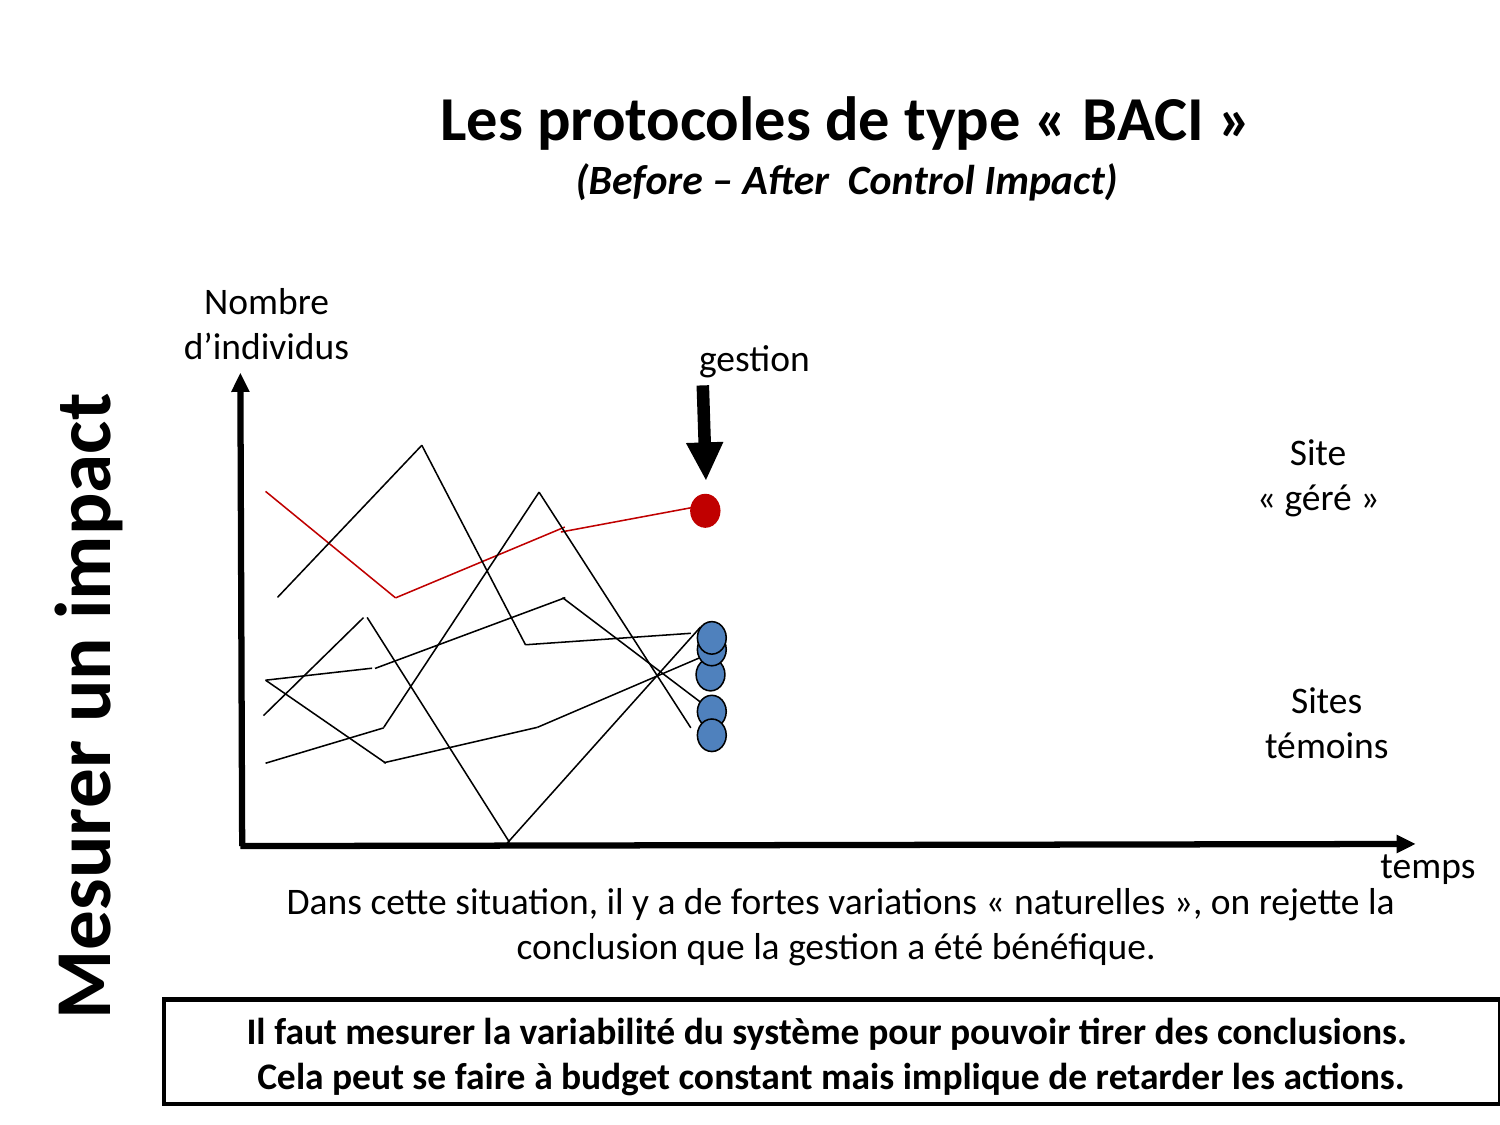

Les protocoles de type « BACI »
(Before – After  Control Impact)
Nombre
d’individus
gestion

Site
« géré »

Mesurer un impact

Sites
témoins

temps

Dans cette situation, il y a de fortes variations « naturelles », on rejette la conclusion que la gestion a été bénéfique.
Il faut mesurer la variabilité du système pour pouvoir tirer des conclusions.
Cela peut se faire à budget constant mais implique de retarder les actions.